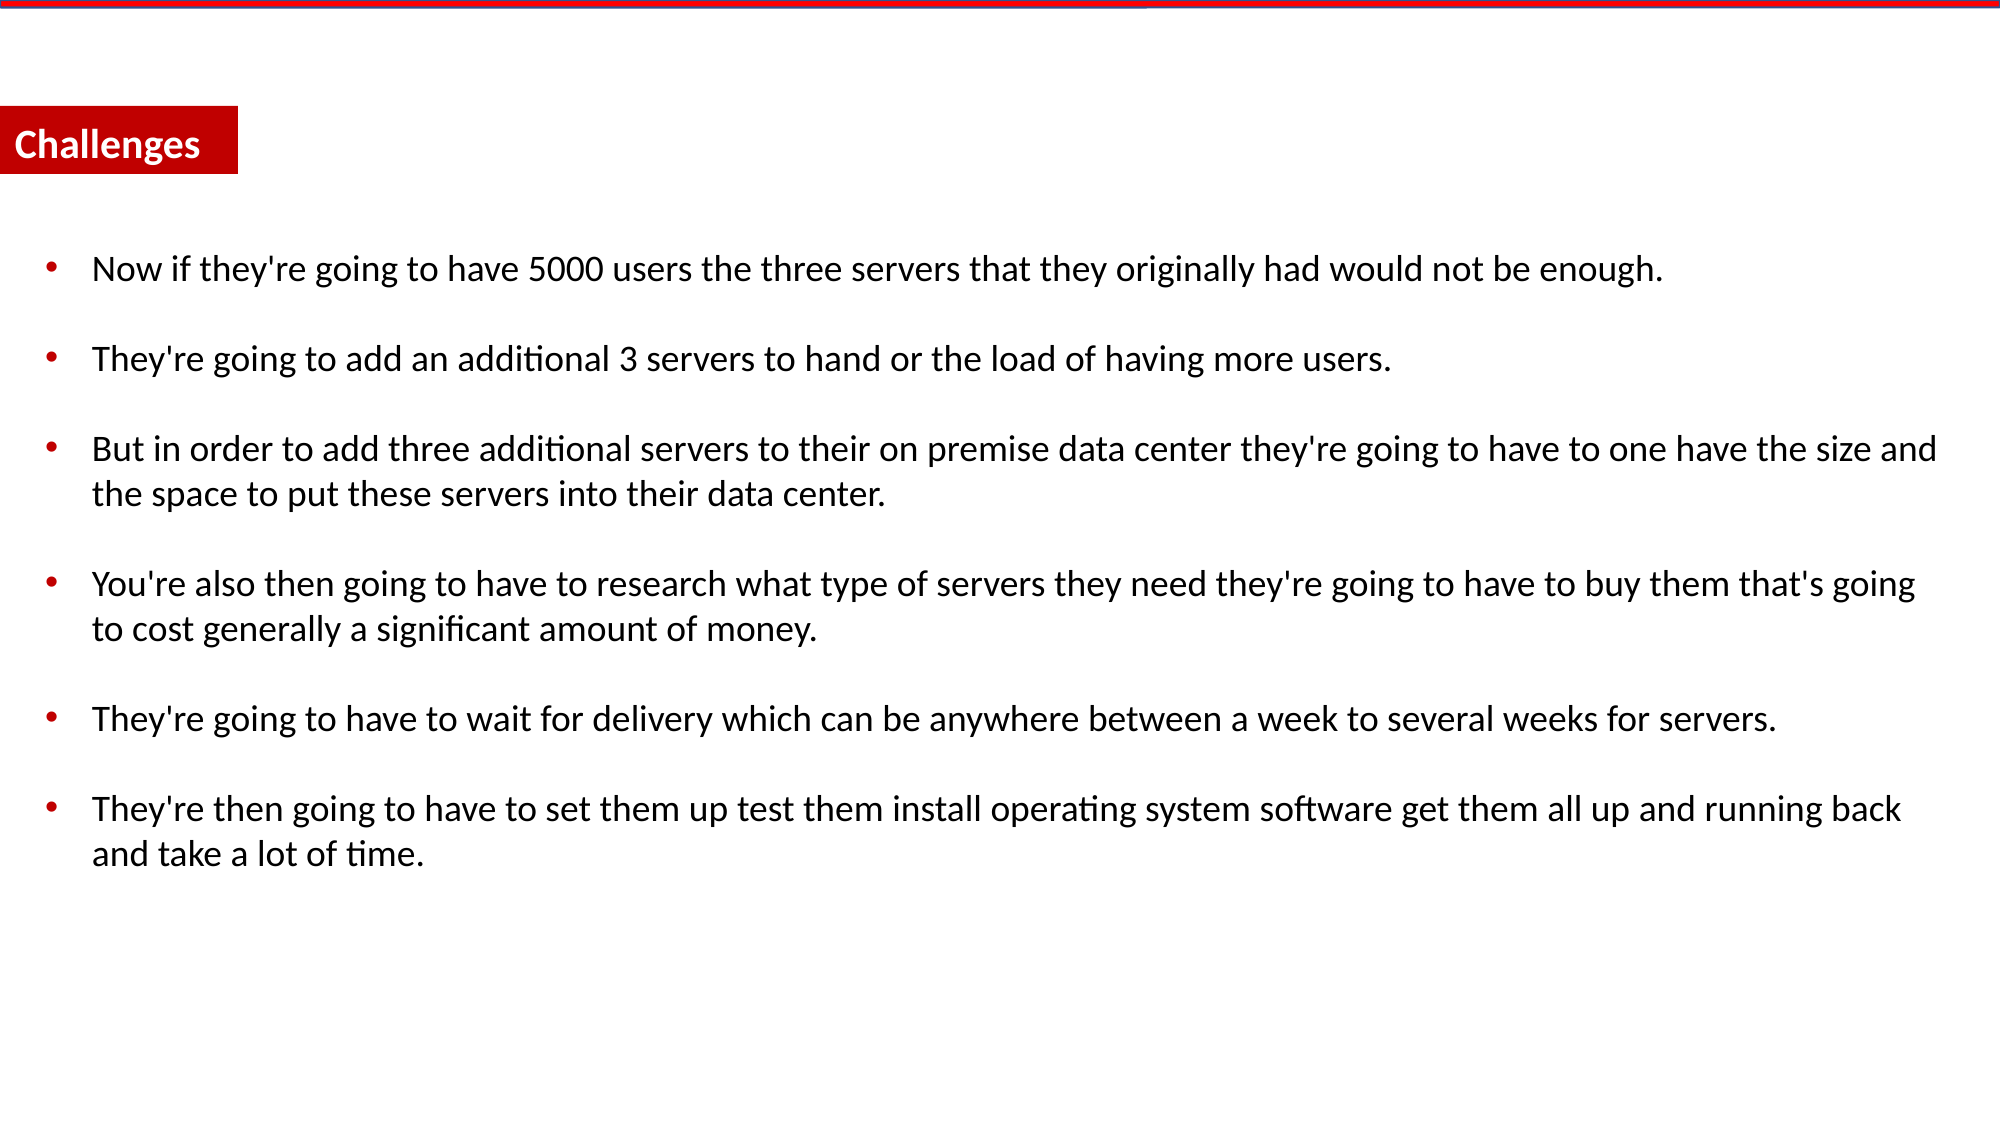

Challenges
Now if they're going to have 5000 users the three servers that they originally had would not be enough.

They're going to add an additional 3 servers to hand or the load of having more users.

But in order to add three additional servers to their on premise data center they're going to have to one have the size and the space to put these servers into their data center.

You're also then going to have to research what type of servers they need they're going to have to buy them that's going to cost generally a significant amount of money.

They're going to have to wait for delivery which can be anywhere between a week to several weeks for servers.

They're then going to have to set them up test them install operating system software get them all up and running back and take a lot of time.